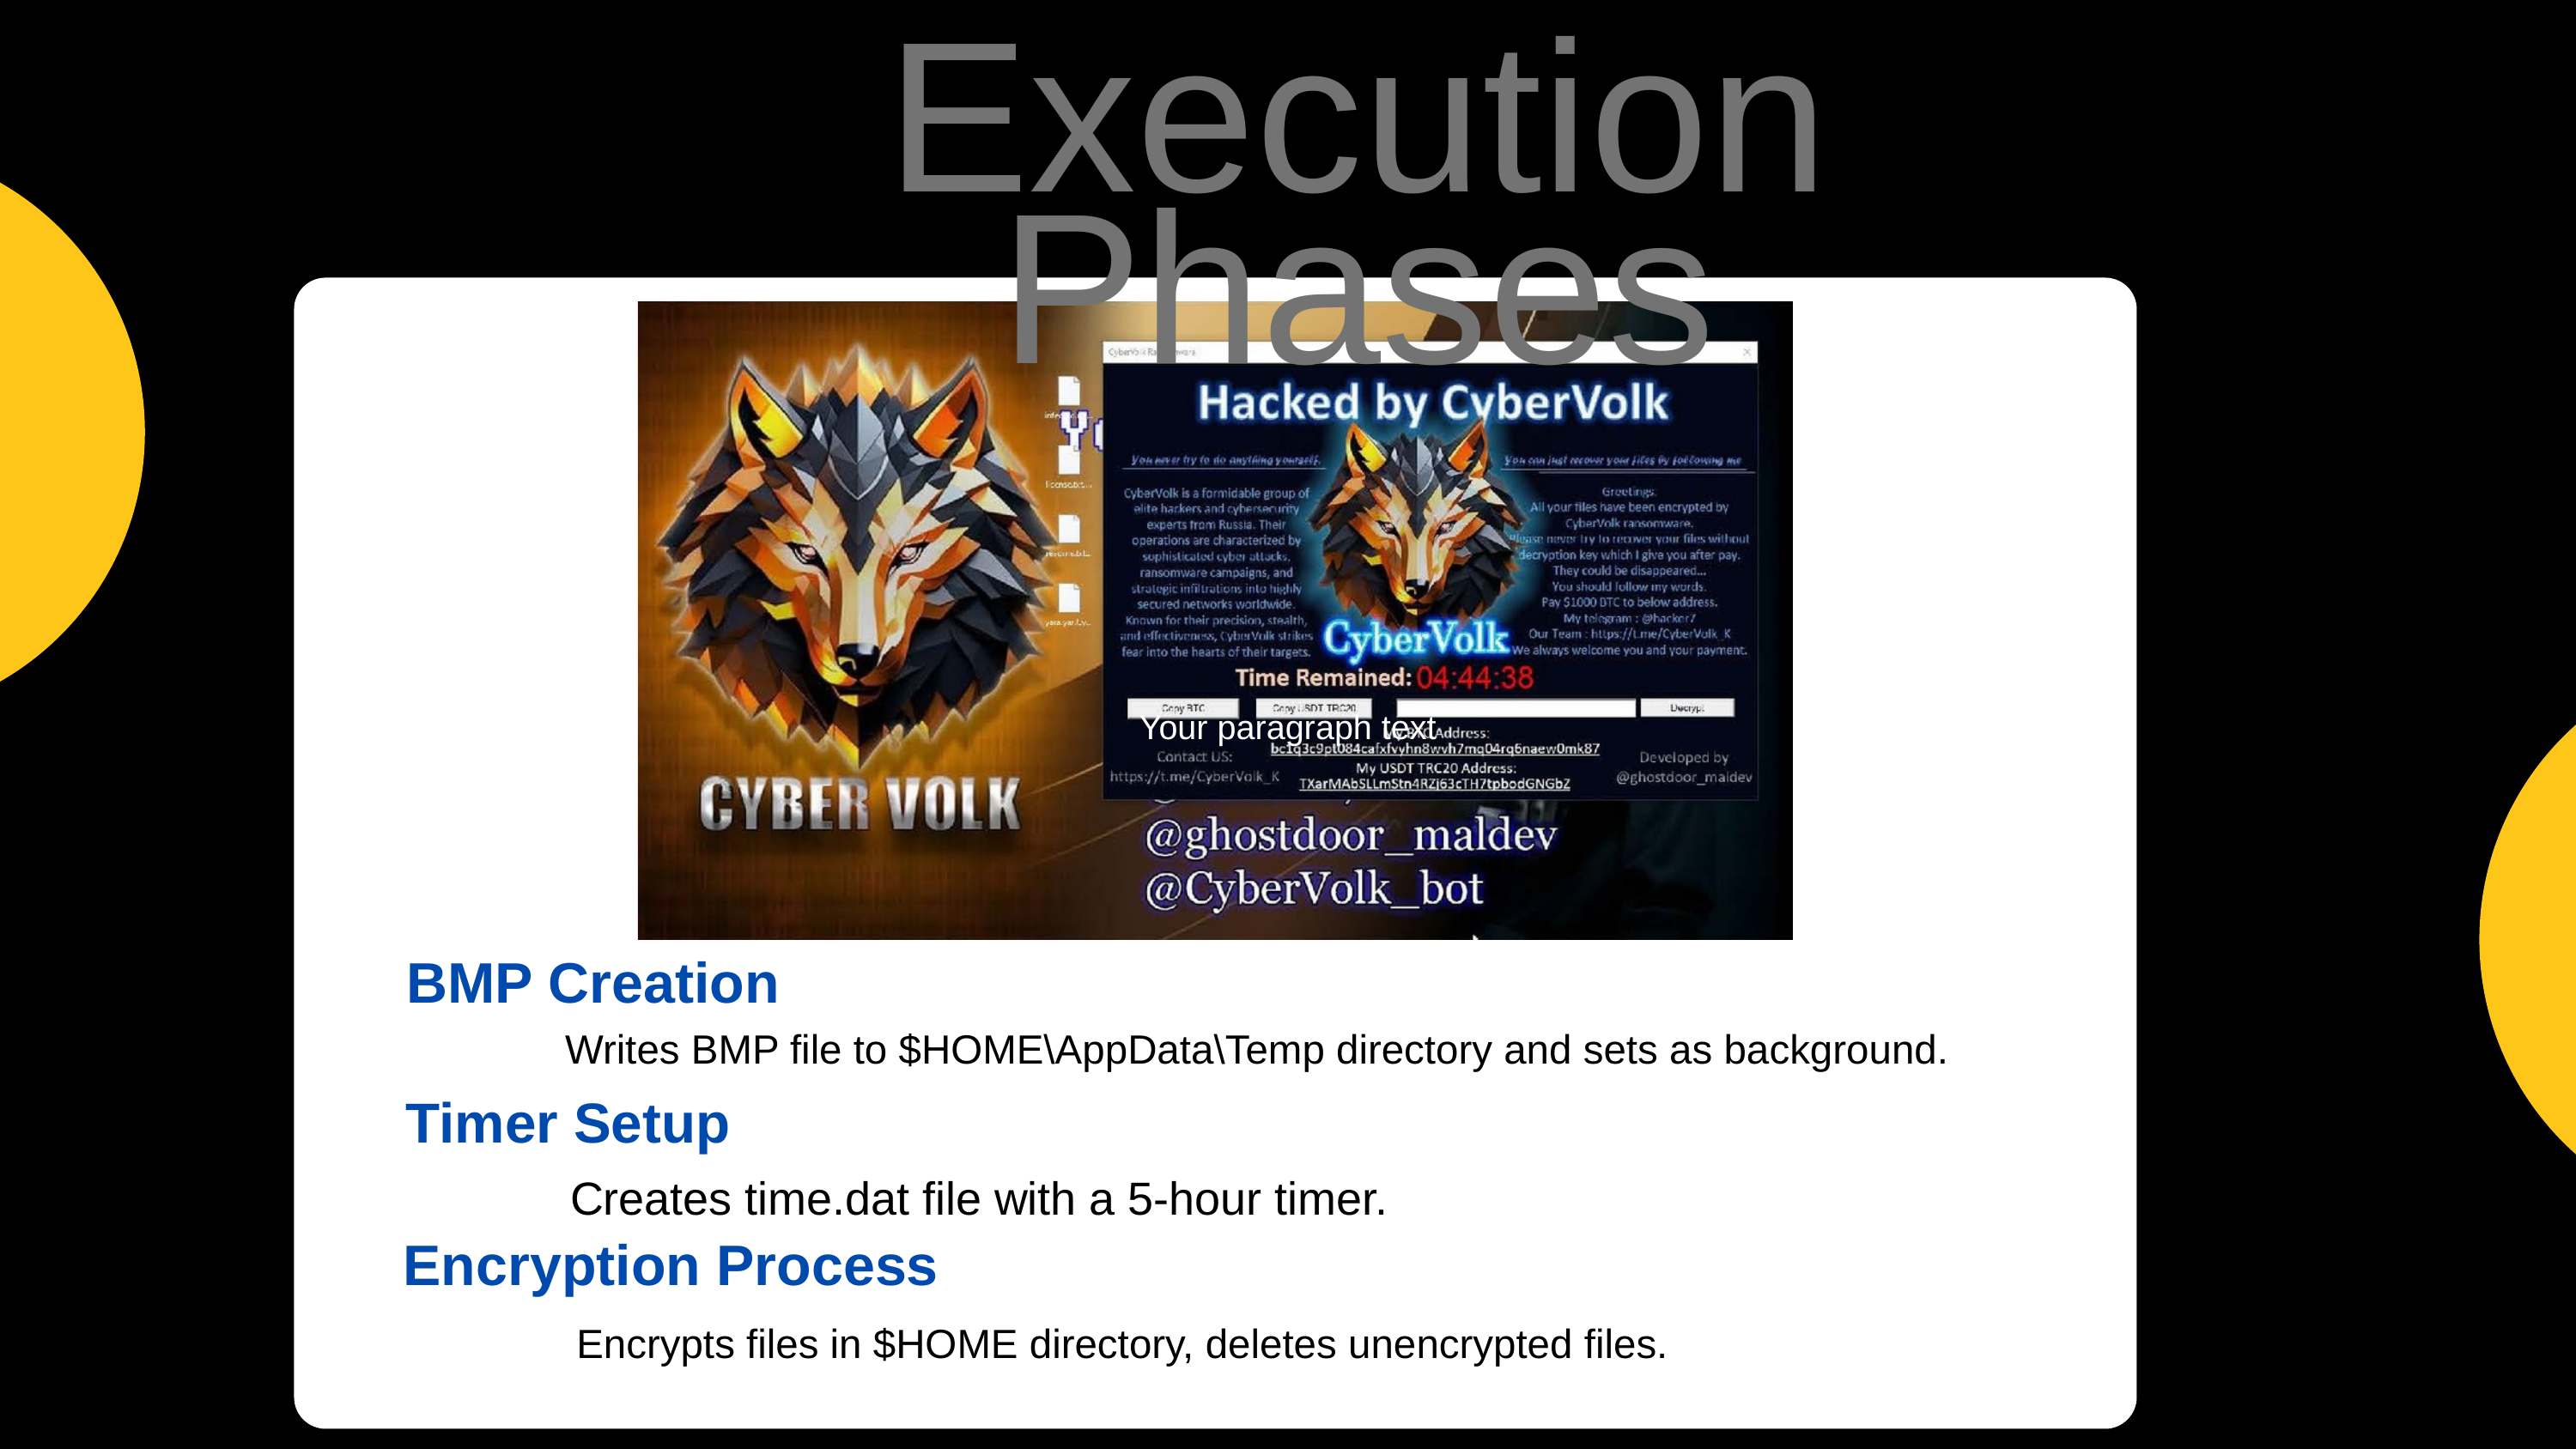

Execution Phases

Your paragraph text

            Writes BMP file to $HOME\AppData\Temp directory and sets as background.

           Creates time.dat file with a 5-hour timer.

             Encrypts files in $HOME directory, deletes unencrypted files.
BMP Creation
Timer Setup
Encryption Process